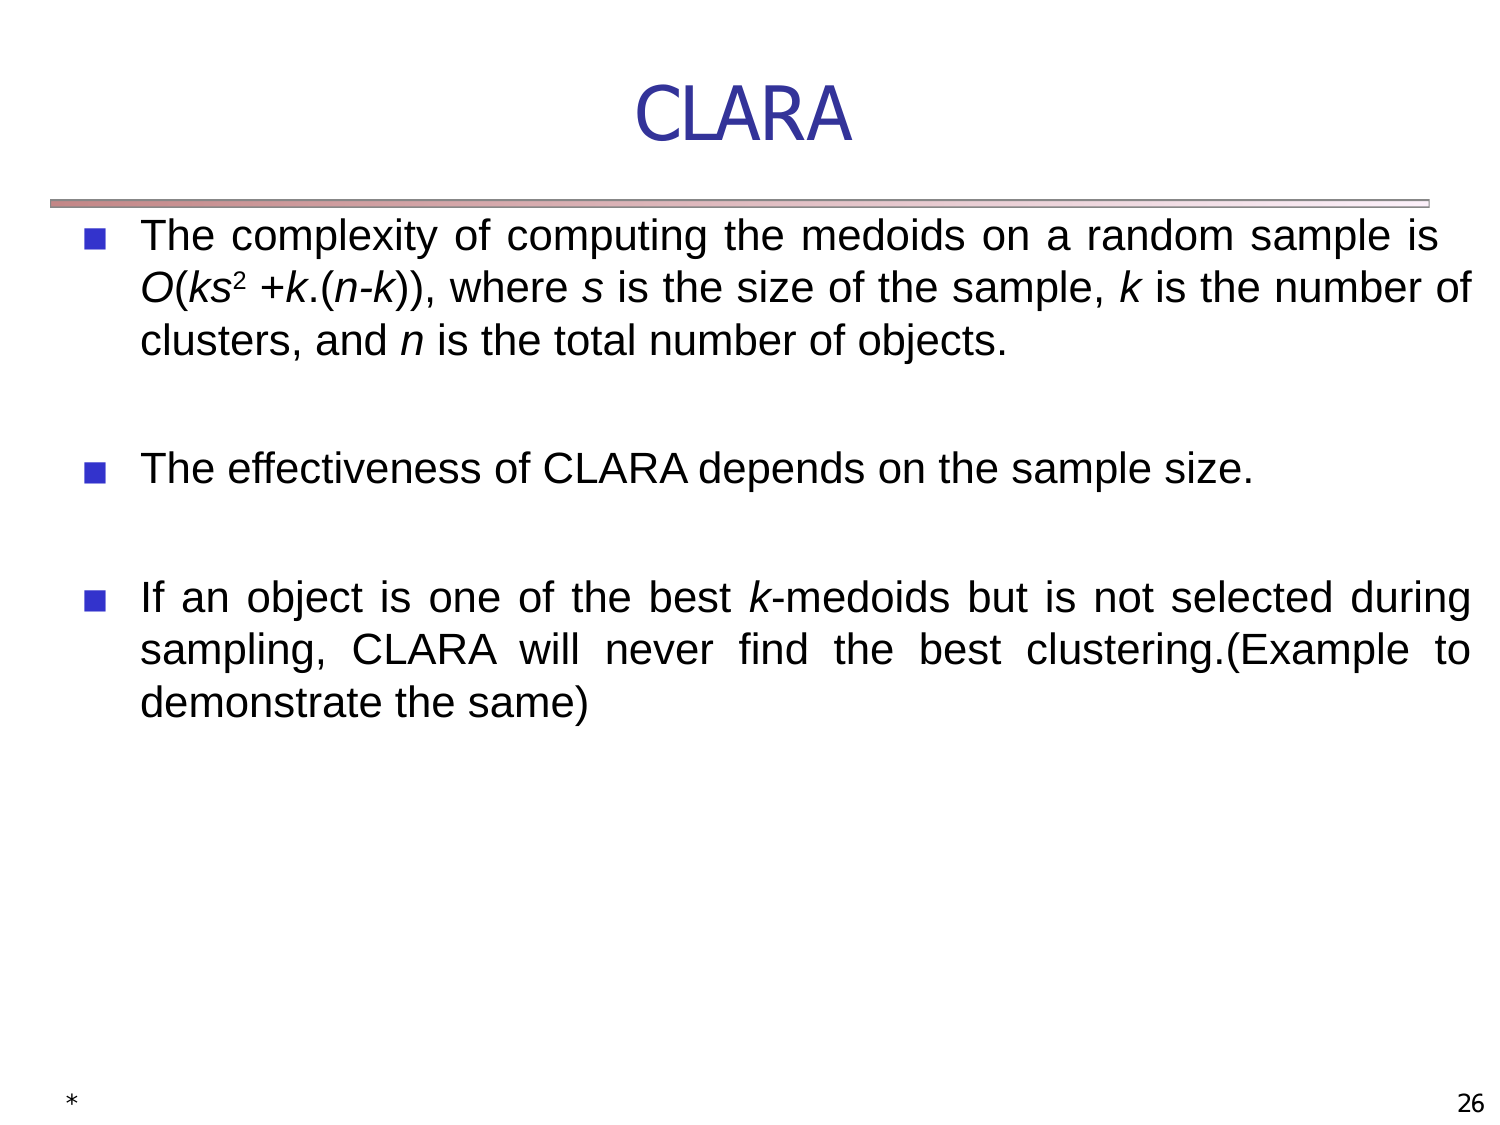

# CLARA
The complexity of computing the medoids on a random sample is   O(ks2 +k.(n-k)), where s is the size of the sample, k is the number of clusters, and n is the total number of objects.

The effectiveness of CLARA depends on the sample size.

If an object is one of the best k-medoids but is not selected during sampling, CLARA will never find the best clustering.(Example to demonstrate the same)

*
26